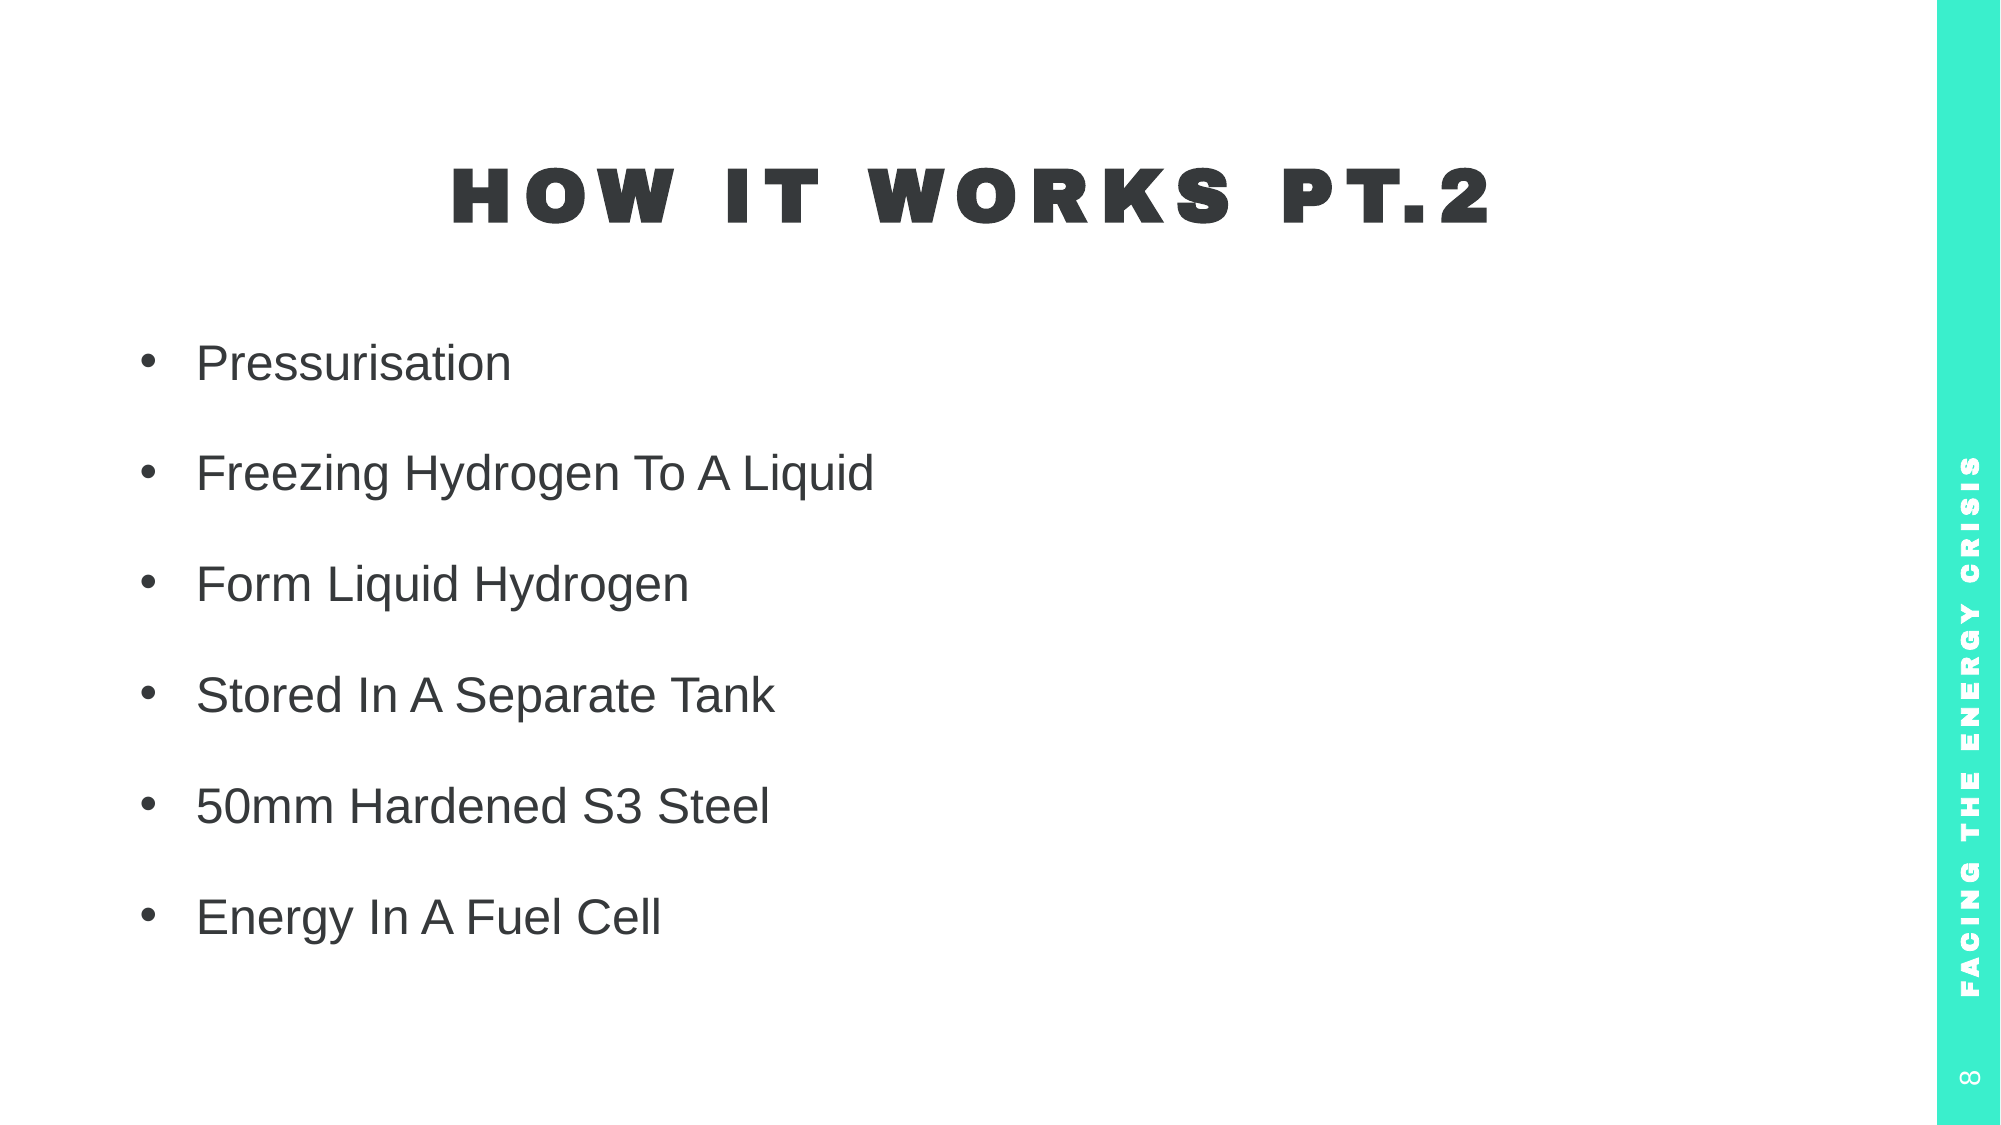

# How it works pt.2
Pressurisation
Freezing Hydrogen To A Liquid
Form Liquid Hydrogen
Stored In A Separate Tank
50mm Hardened S3 Steel
Energy In A Fuel Cell
Facing the energy crisis
8